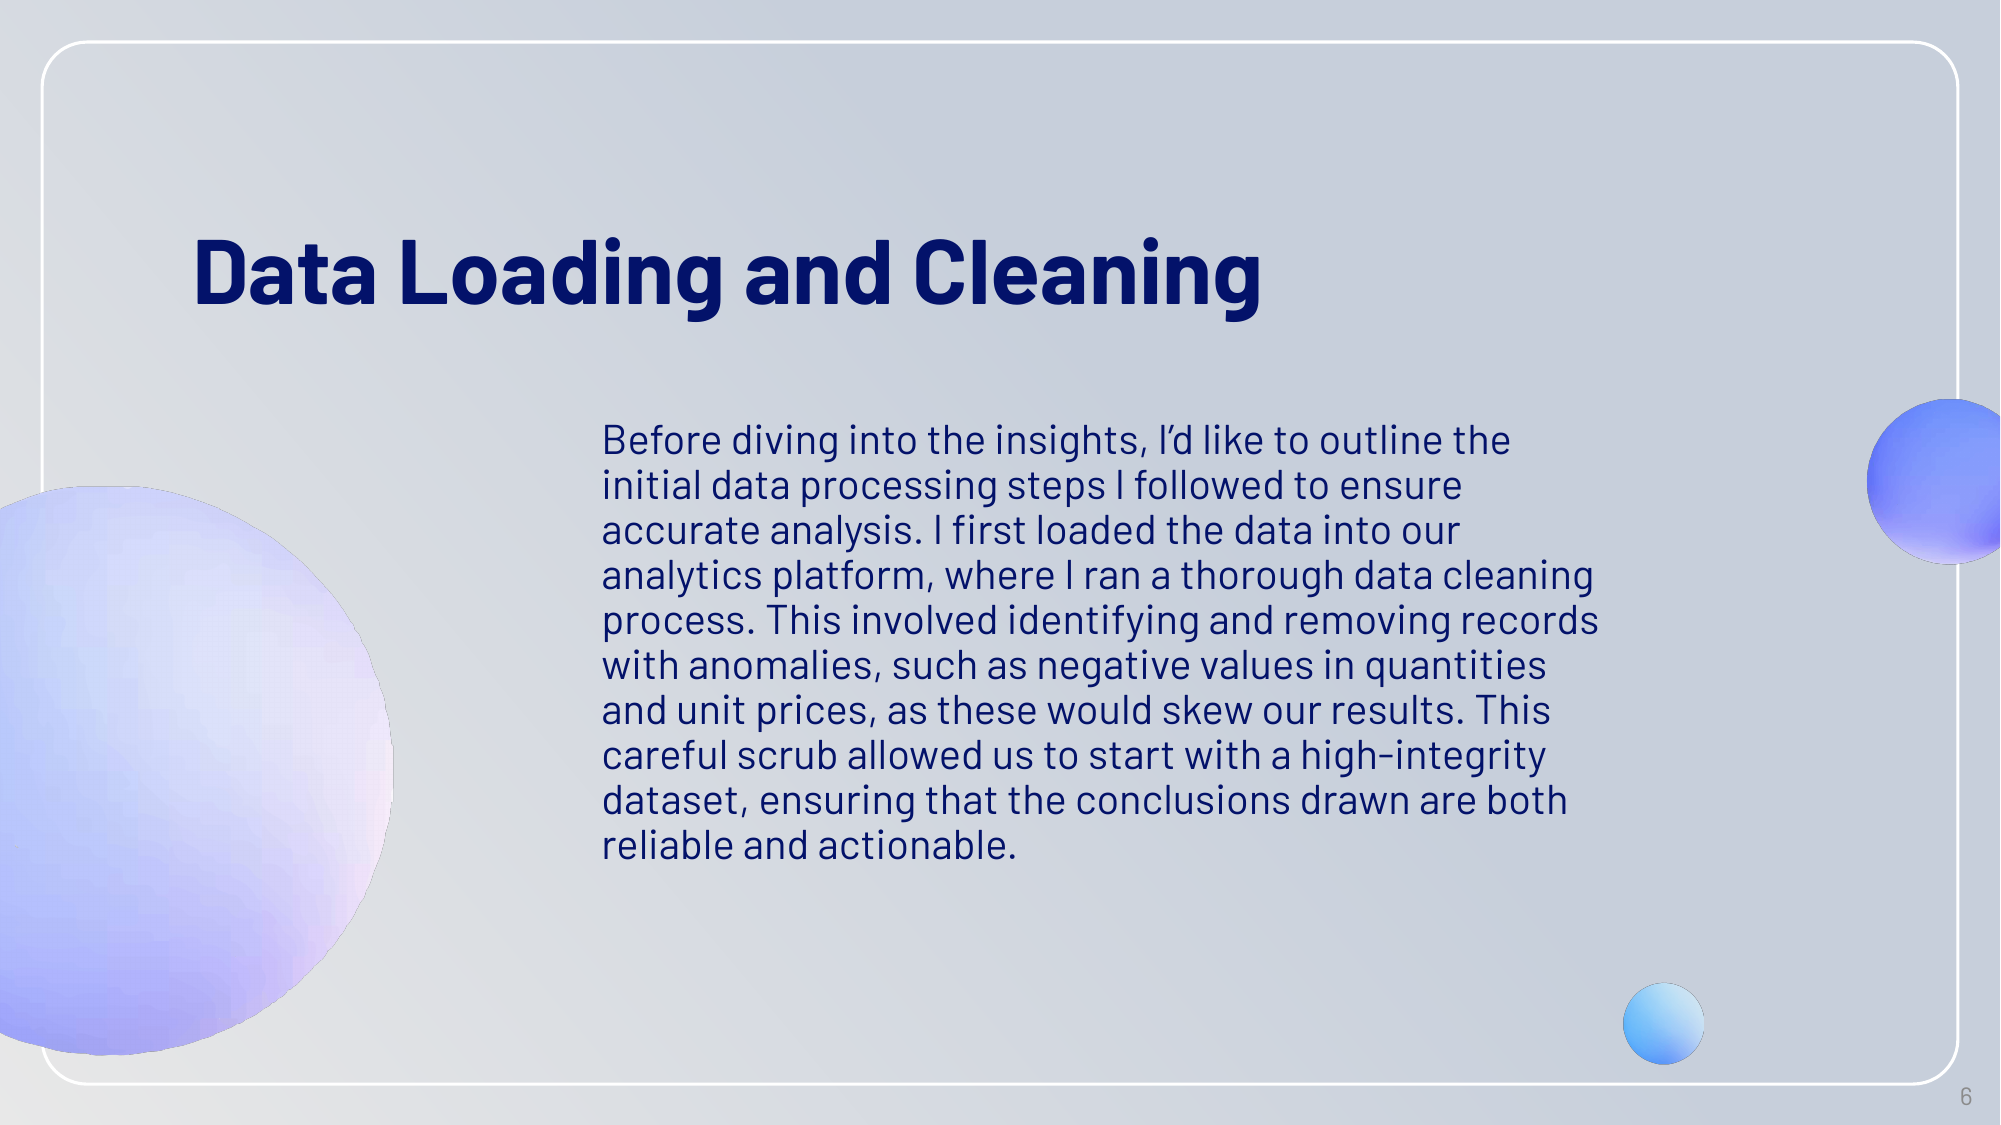

# Data Loading and Cleaning
Before diving into the insights, I’d like to outline the initial data processing steps I followed to ensure accurate analysis. I first loaded the data into our analytics platform, where I ran a thorough data cleaning process. This involved identifying and removing records with anomalies, such as negative values in quantities and unit prices, as these would skew our results. This careful scrub allowed us to start with a high-integrity dataset, ensuring that the conclusions drawn are both reliable and actionable.
6